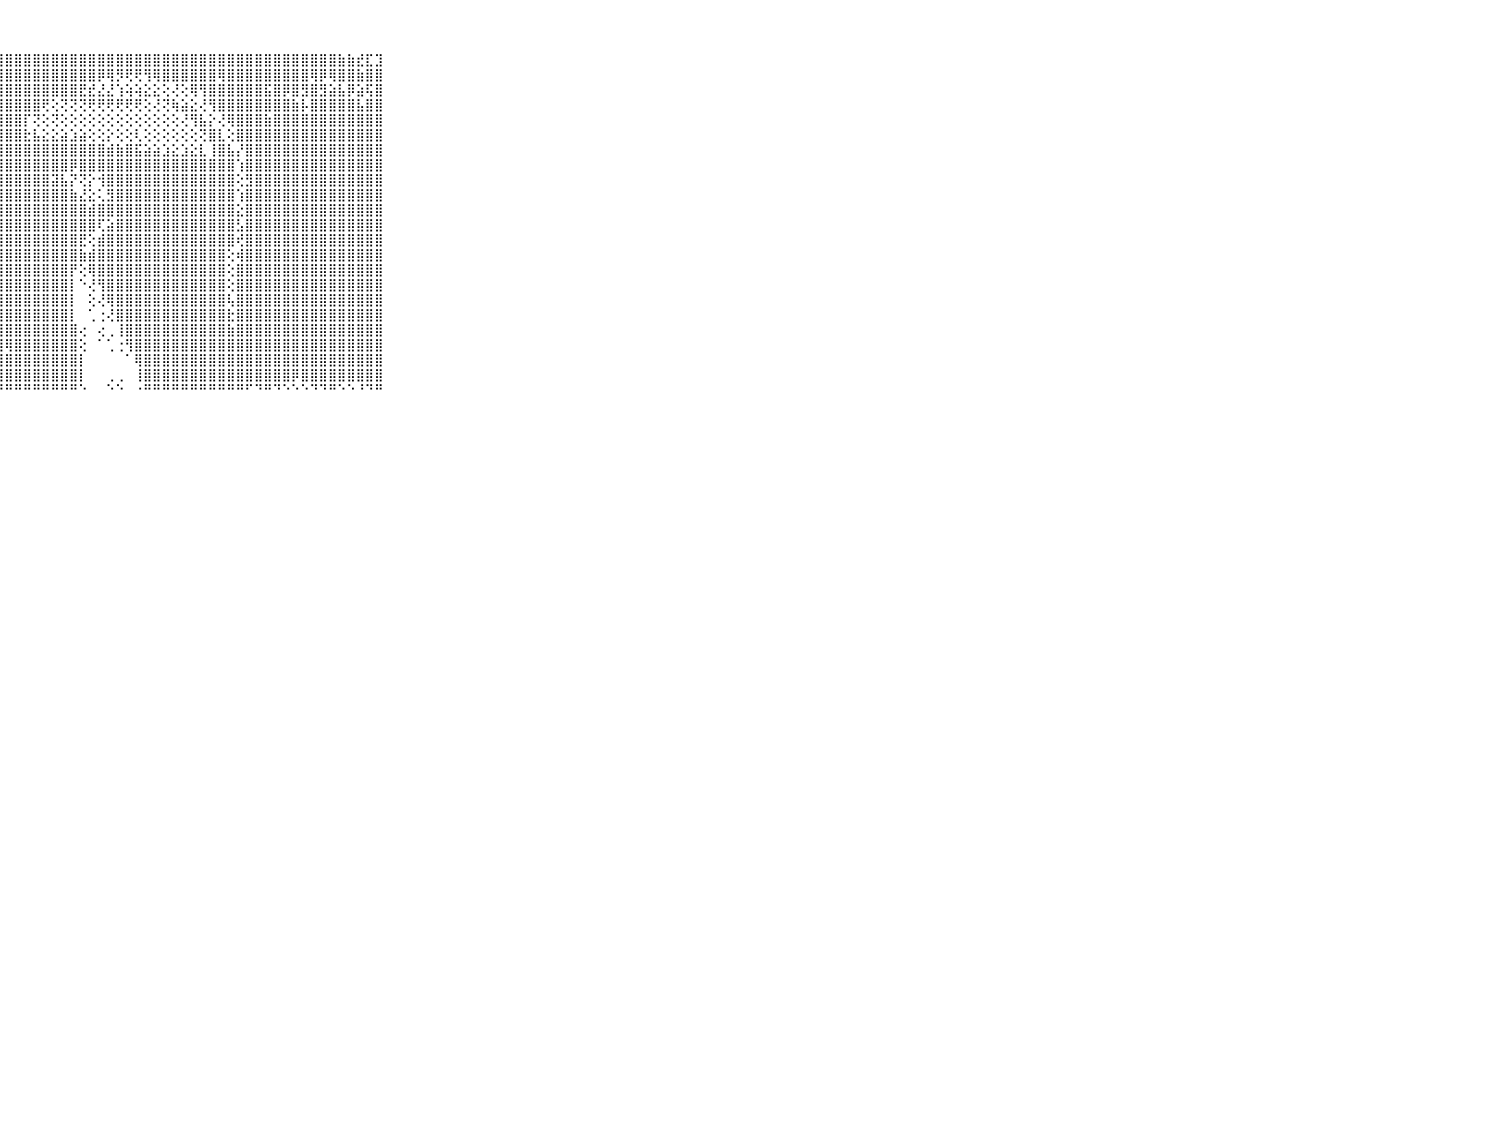

⠀⠀⠀⠀⠀⠀⠀⠀⠀⠀⠀⣿⣿⣿⣿⣿⣿⣿⣿⣿⣿⣿⣿⣿⣿⣿⣿⣿⣿⣿⣿⣿⣿⣿⣿⣿⣿⣿⣿⣿⣿⣿⣿⣿⣿⣿⣿⣿⣿⣿⣿⣿⣿⣿⣿⣿⣿⣿⣿⣿⣿⣿⣿⣿⣷⣷⣞⣏⣹⠀⠀⠀⠀⠀⠀⠀⠀⠀⠀⠀⠀
⠀⠀⠀⠀⠀⠀⠀⠀⠀⠀⠀⣿⣿⣿⣿⣿⣿⣿⣿⣿⣿⣿⣿⣿⣿⣿⣿⣿⣿⣿⣿⣿⣿⣿⣿⣿⣿⣿⡿⢿⡻⢟⢟⢻⢿⣿⣿⣿⣿⣿⣿⢿⣿⣿⣿⣿⣿⣿⣿⣿⣿⢿⡿⢿⣿⣿⣷⣿⣿⠀⠀⠀⠀⠀⠀⠀⠀⠀⠀⠀⠀
⠀⠀⠀⠀⠀⠀⠀⠀⠀⠀⠀⣿⣿⣿⣿⣿⣿⣿⣿⣿⣿⣿⣿⣿⣿⣿⣿⣿⣿⣿⣿⣿⣿⣿⣿⣿⣟⣞⣜⣜⢱⢵⢵⣕⣕⢕⢜⢕⢿⢻⣿⣿⣿⣿⣿⣿⣯⣿⡿⣿⣻⣿⣻⣵⣧⡿⣵⢯⣿⠀⠀⠀⠀⠀⠀⠀⠀⠀⠀⠀⠀
⠀⠀⠀⠀⠀⠀⠀⠀⠀⠀⠀⣿⣿⣿⣿⣿⣿⣿⣿⣿⣿⣿⣿⣿⣿⣿⣿⣿⣿⣿⣿⣿⢟⢕⢝⢝⢝⢟⢟⢟⢟⢟⢟⢕⢜⢝⢷⣵⣕⢜⢻⣿⣿⣿⣿⣿⣿⣿⣿⣷⡧⣿⣿⣿⣿⣿⣧⣿⣿⠀⠀⠀⠀⠀⠀⠀⠀⠀⠀⠀⠀
⠀⠀⠀⠀⠀⠀⠀⠀⠀⠀⠀⣿⣿⣿⣿⣿⣿⣿⣿⣿⣿⣿⣿⣿⣿⣿⣿⣿⣿⣿⡏⢝⢕⢝⢕⢕⢕⢕⢕⢕⢕⢕⢕⢕⢕⢕⢕⢜⢻⣧⡕⢜⢿⣿⣿⣿⣷⣿⣿⣿⣿⣿⣿⣿⣿⣿⣿⣿⣿⠀⠀⠀⠀⠀⠀⠀⠀⠀⠀⠀⠀
⠀⠀⠀⠀⠀⠀⠀⠀⠀⠀⠀⣿⣿⣿⣿⣿⣿⣿⣿⣿⣿⣿⣿⣿⣿⣿⣿⣿⣿⣿⣗⣧⣕⣕⣵⣱⣵⢕⢕⡕⢕⢕⢇⢕⢕⢕⢕⢕⢕⢝⣿⣇⢕⣿⣿⣿⣿⣿⣿⣿⣿⣿⣿⣿⣿⣿⣿⣿⣿⠀⠀⠀⠀⠀⠀⠀⠀⠀⠀⠀⠀
⠀⠀⠀⠀⠀⠀⠀⠀⠀⠀⠀⣿⣿⣿⣿⣿⣿⣿⣿⣿⣿⣿⣿⣿⣿⣿⣿⣿⣿⣿⣿⣿⣿⣿⣿⣿⣿⣿⣿⣾⣷⣿⣯⣵⣵⣱⣕⣱⣕⣇⢸⣿⣧⡜⣿⣿⣿⣿⣿⣿⣿⣿⣿⣿⣿⣿⣿⣿⣿⠀⠀⠀⠀⠀⠀⠀⠀⠀⠀⠀⠀
⠀⠀⠀⠀⠀⠀⠀⠀⠀⠀⠀⣿⣿⣿⣿⣿⣿⣿⣿⣿⣿⣿⣿⣿⣿⣿⣿⣿⣿⣿⣿⣿⣿⣿⣿⡿⣿⣿⣿⣿⣿⣿⣿⣿⣿⣿⣿⣿⣿⣿⣿⣿⣿⢱⣿⣿⣿⣿⣿⣿⣿⣿⣿⣿⣿⣿⣿⣿⣿⠀⠀⠀⠀⠀⠀⠀⠀⠀⠀⠀⠀
⠀⠀⠀⠀⠀⠀⠀⠀⠀⠀⠀⣿⣿⣿⣿⣿⣿⣿⣿⣿⣿⣿⣿⣿⣿⣿⣿⣿⣿⣿⣿⣿⣿⣽⣧⡝⢝⡕⢺⣿⣿⣿⣿⣿⣿⣿⣿⣿⣿⣿⣿⣿⣿⢕⣻⣿⣿⣿⣿⣿⣿⣿⣿⣿⣿⣿⣿⣿⣿⠀⠀⠀⠀⠀⠀⠀⠀⠀⠀⠀⠀
⠀⠀⠀⠀⠀⠀⠀⠀⠀⠀⠀⣿⣿⣿⣿⣿⣿⣿⣿⣿⣿⣿⣿⣿⣿⣿⣿⣿⣿⣿⣿⣿⣿⣿⣿⣷⣜⣕⢅⣻⣿⣿⣿⣿⣿⣿⣿⣿⣿⣿⣿⣿⣿⢱⣿⣿⣿⣿⣿⣿⣿⣿⣿⣿⣿⣿⣿⣿⣿⠀⠀⠀⠀⠀⠀⠀⠀⠀⠀⠀⠀
⠀⠀⠀⠀⠀⠀⠀⠀⠀⠀⠀⣿⣿⣿⣿⣿⣿⣿⣿⣿⣿⣿⣿⣿⣿⣿⣿⣿⣿⣿⣿⣿⣿⣿⣿⣿⣿⣾⣿⣿⣿⣿⣿⣿⣿⣿⣿⣿⣿⣿⣿⣿⣿⣕⣿⣿⣿⣿⣿⣿⣿⣿⣿⣿⣿⣿⣿⣿⣿⠀⠀⠀⠀⠀⠀⠀⠀⠀⠀⠀⠀
⠀⠀⠀⠀⠀⠀⠀⠀⠀⠀⠀⣿⣿⣿⣿⣿⣿⣿⣿⣿⣿⣿⣿⣿⣿⣿⣿⣿⣿⣿⣿⣿⣿⣿⣿⣿⣿⣿⢏⣵⣿⣿⣿⣿⣿⣿⣿⣿⣿⣿⣿⣿⣿⣣⣿⣿⣿⣿⣿⣿⣿⣿⣿⣿⣿⣿⣿⣿⣿⠀⠀⠀⠀⠀⠀⠀⠀⠀⠀⠀⠀
⠀⠀⠀⠀⠀⠀⠀⠀⠀⠀⠀⣿⣿⣿⣿⣿⣿⣿⣿⣿⣿⣿⣿⣿⣿⣿⣿⣿⣿⣿⣿⣿⣿⣿⣿⣿⣟⢕⣾⣿⣿⣿⣿⣿⣿⣿⣿⣿⣿⣿⣿⣿⣿⢞⣿⣿⣿⣿⣿⣿⣿⣿⣿⣿⣿⣿⣿⣿⣿⠀⠀⠀⠀⠀⠀⠀⠀⠀⠀⠀⠀
⠀⠀⠀⠀⠀⠀⠀⠀⠀⠀⠀⣿⣿⣿⣿⣿⣿⣿⣿⣿⣿⣿⣿⣿⣿⣿⣿⣿⣿⣿⣿⣿⣿⣿⣿⣿⣷⣾⣿⣿⣿⣿⣿⣿⣿⣿⣿⣿⣿⣿⣿⣿⢕⢾⣿⣿⣿⣿⣿⣿⣿⣿⣿⣿⣿⣿⣿⣿⣿⠀⠀⠀⠀⠀⠀⠀⠀⠀⠀⠀⠀
⠀⠀⠀⠀⠀⠀⠀⠀⠀⠀⠀⣿⣿⣿⣿⣿⣿⣿⣿⣿⣿⣿⣿⣿⣿⣿⣿⣿⣿⣿⣿⣿⣿⣿⣿⡟⢕⢿⣿⣿⣿⣿⣿⣿⣿⣿⣿⣿⣿⣿⣿⣿⢕⣿⣿⣿⣿⣿⣿⣿⣿⣿⣿⣿⣿⣿⣿⣿⣿⠀⠀⠀⠀⠀⠀⠀⠀⠀⠀⠀⠀
⠀⠀⠀⠀⠀⠀⠀⠀⠀⠀⠀⣿⣿⣿⣿⣿⣿⣿⣿⣿⣿⣿⣿⣿⣿⣿⣿⣿⣿⣿⣿⣿⣿⣿⣿⡇⠑⢜⢻⣿⣿⣿⣿⣿⣿⣿⣿⣿⣿⣿⣿⣿⢕⣿⣿⣿⣿⣿⣿⣿⣿⣿⣿⣿⣿⣿⣿⣿⣿⠀⠀⠀⠀⠀⠀⠀⠀⠀⠀⠀⠀
⠀⠀⠀⠀⠀⠀⠀⠀⠀⠀⠀⣿⣿⣿⣿⣿⣿⣿⣿⣿⣿⣿⣿⣿⣿⣿⣿⣿⣿⣿⣿⣿⣿⣿⣿⡇⠀⢕⢜⢿⣿⣿⣿⣿⣿⣿⣿⣿⣿⣿⣿⣿⢧⣿⣿⣿⣿⣿⣿⣿⣿⣿⣿⣿⣿⣿⣿⣿⣿⠀⠀⠀⠀⠀⠀⠀⠀⠀⠀⠀⠀
⠀⠀⠀⠀⠀⠀⠀⠀⠀⠀⠀⣿⣿⣿⣿⣿⣿⣿⣿⣿⣿⣿⣿⣿⣿⣿⣿⣿⣿⣿⣿⣿⣿⣿⣿⡇⠀⢁⢐⢜⣿⣿⣿⣿⣿⣿⣿⣿⣿⣿⣿⣿⣗⣿⣿⣿⣿⣿⣿⣿⣿⣿⣿⣿⣿⣿⣿⣿⣿⠀⠀⠀⠀⠀⠀⠀⠀⠀⠀⠀⠀
⠀⠀⠀⠀⠀⠀⠀⠀⠀⠀⠀⣿⣿⣿⣿⣿⣿⣿⣿⣿⣿⣿⣿⣿⣿⣿⣿⣿⣿⣿⣿⣿⣿⣿⣿⣿⢔⠀⢔⢀⢸⣿⣿⣿⣿⣿⣿⣿⣿⣿⣿⣿⣷⣿⣿⣿⣿⣿⣿⣿⣿⣿⣿⣿⣿⣿⣿⣿⣿⠀⠀⠀⠀⠀⠀⠀⠀⠀⠀⠀⠀
⠀⠀⠀⠀⠀⠀⠀⠀⠀⠀⠀⣿⣿⣿⣿⣿⣿⣿⣿⣿⣿⣿⣿⣿⣿⣿⣿⣿⢿⣿⣿⣿⣿⣿⣿⣿⢕⠀⠁⢁⢐⢻⣿⣿⣿⣿⣿⣿⣿⣿⣿⣿⣿⣿⣿⣿⣿⣿⣿⣿⣿⣿⣿⣿⣿⣿⣿⣿⣿⠀⠀⠀⠀⠀⠀⠀⠀⠀⠀⠀⠀
⠀⠀⠀⠀⠀⠀⠀⠀⠀⠀⠀⣿⣿⣿⣿⣿⣿⣿⣿⣿⣿⣿⣿⣿⣿⣿⣿⣿⣿⣿⣿⣿⣿⣿⣿⣿⡇⠀⠀⠀⠀⠁⢿⣿⣿⣿⣿⣿⣿⣿⣿⣿⣿⣿⣿⣿⣿⣿⣿⣿⣿⣿⣿⣿⣿⣿⣿⣿⣿⠀⠀⠀⠀⠀⠀⠀⠀⠀⠀⠀⠀
⠀⠀⠀⠀⠀⠀⠀⠀⠀⠀⠀⣿⣿⣿⣿⣿⣿⣿⣿⣿⣿⣿⣿⣿⣿⣿⣿⣿⣿⣿⣿⣿⣿⣿⣿⣿⡇⠀⠀⢀⢀⠀⢸⣿⣿⣿⣿⣿⣿⣿⣿⣿⣿⣿⣿⣿⣿⣿⣿⡿⣿⣿⣿⣿⣿⣿⣿⣿⣿⠀⠀⠀⠀⠀⠀⠀⠀⠀⠀⠀⠀
⠀⠀⠀⠀⠀⠀⠀⠀⠀⠀⠀⠛⠙⠛⠛⠛⠋⠛⠛⠛⠛⠛⠛⠙⠛⠛⠙⠛⠛⠛⠛⠛⠛⠛⠛⠛⠑⠀⠀⠑⠑⠀⠐⠛⠛⠛⠛⠛⠛⠛⠛⠛⠛⠛⠋⠙⠛⠙⠑⠑⠑⠙⠙⠛⠑⠑⠘⠙⠛⠀⠀⠀⠀⠀⠀⠀⠀⠀⠀⠀⠀